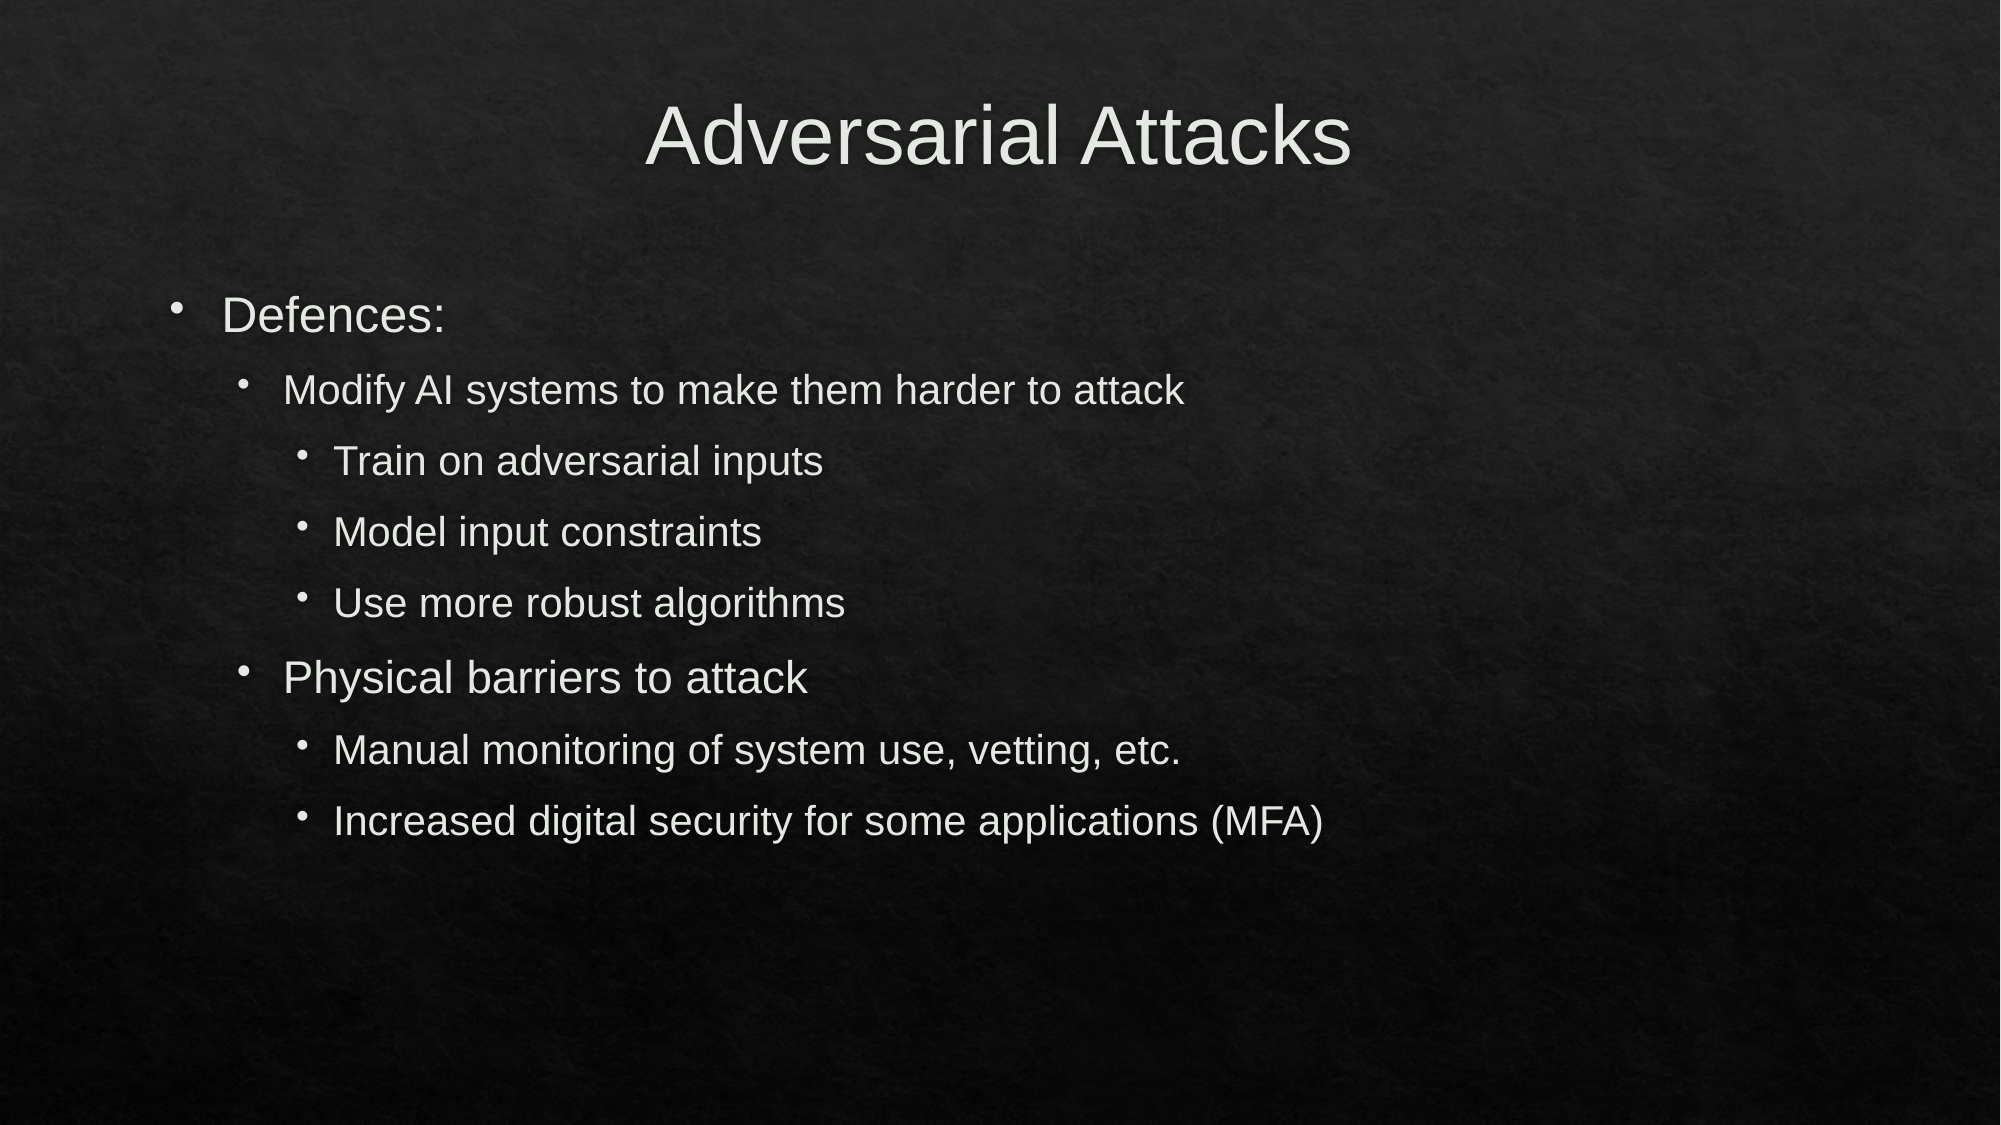

# Adversarial Attacks
Defences:
Modify AI systems to make them harder to attack
Train on adversarial inputs
Model input constraints
Use more robust algorithms
Physical barriers to attack
Manual monitoring of system use, vetting, etc.
Increased digital security for some applications (MFA)